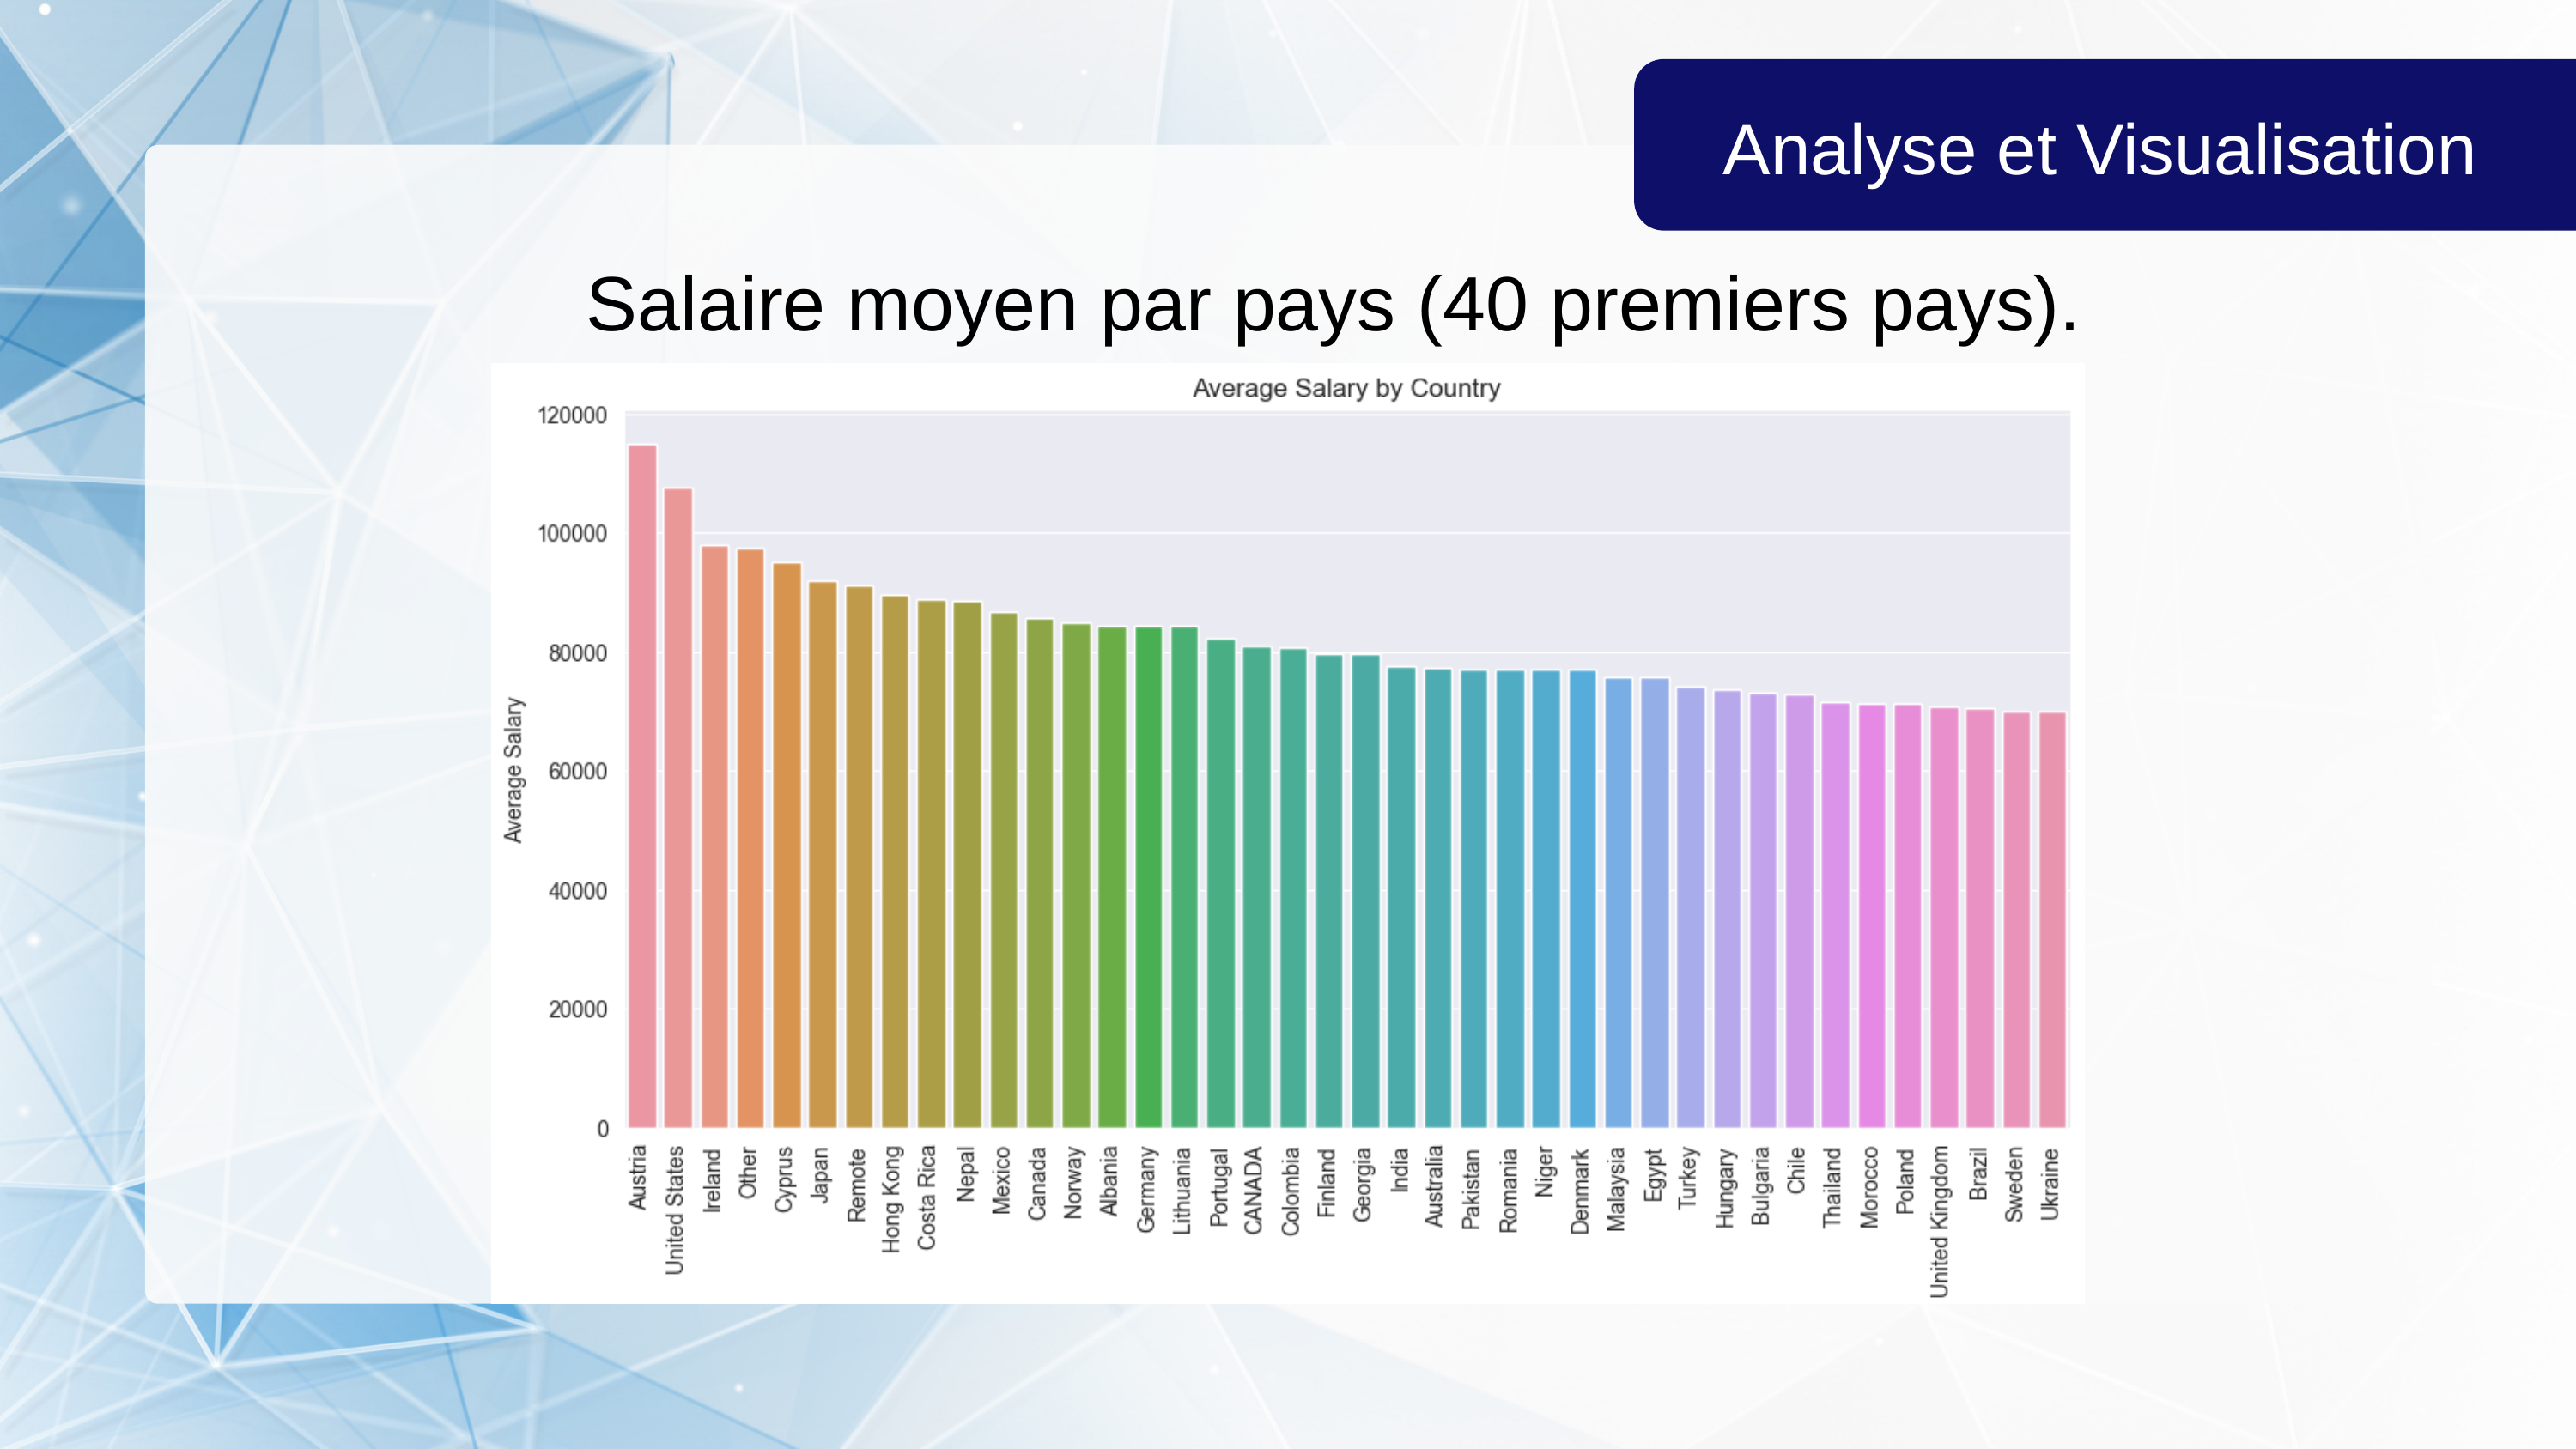

Analyse et Visualisation

Salaire moyen par pays (40 premiers pays).